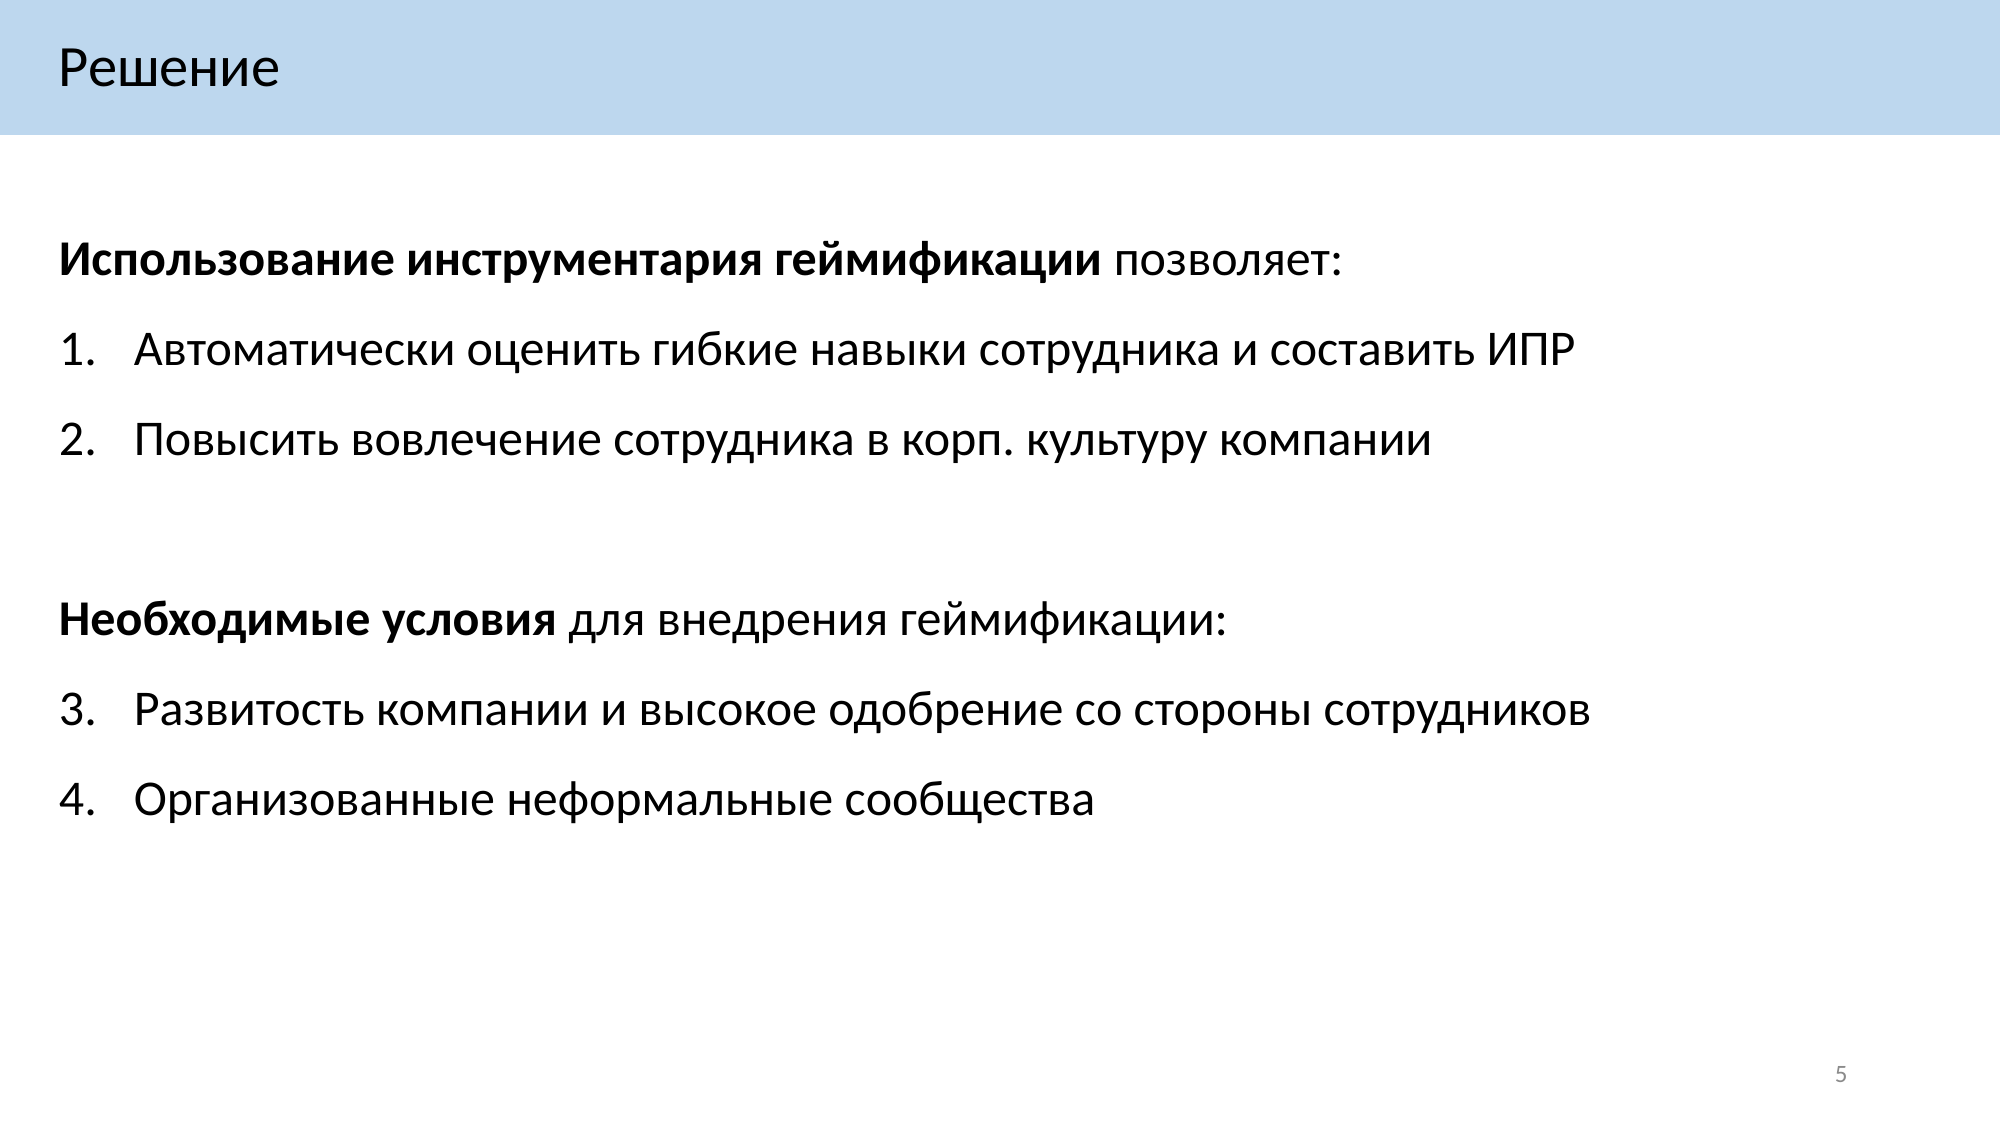

Решение
Использование инструментария геймификации позволяет:
Автоматически оценить гибкие навыки сотрудника и составить ИПР
Повысить вовлечение сотрудника в корп. культуру компании

Необходимые условия для внедрения геймификации:
Развитость компании и высокое одобрение со стороны сотрудников
Организованные неформальные сообщества
5